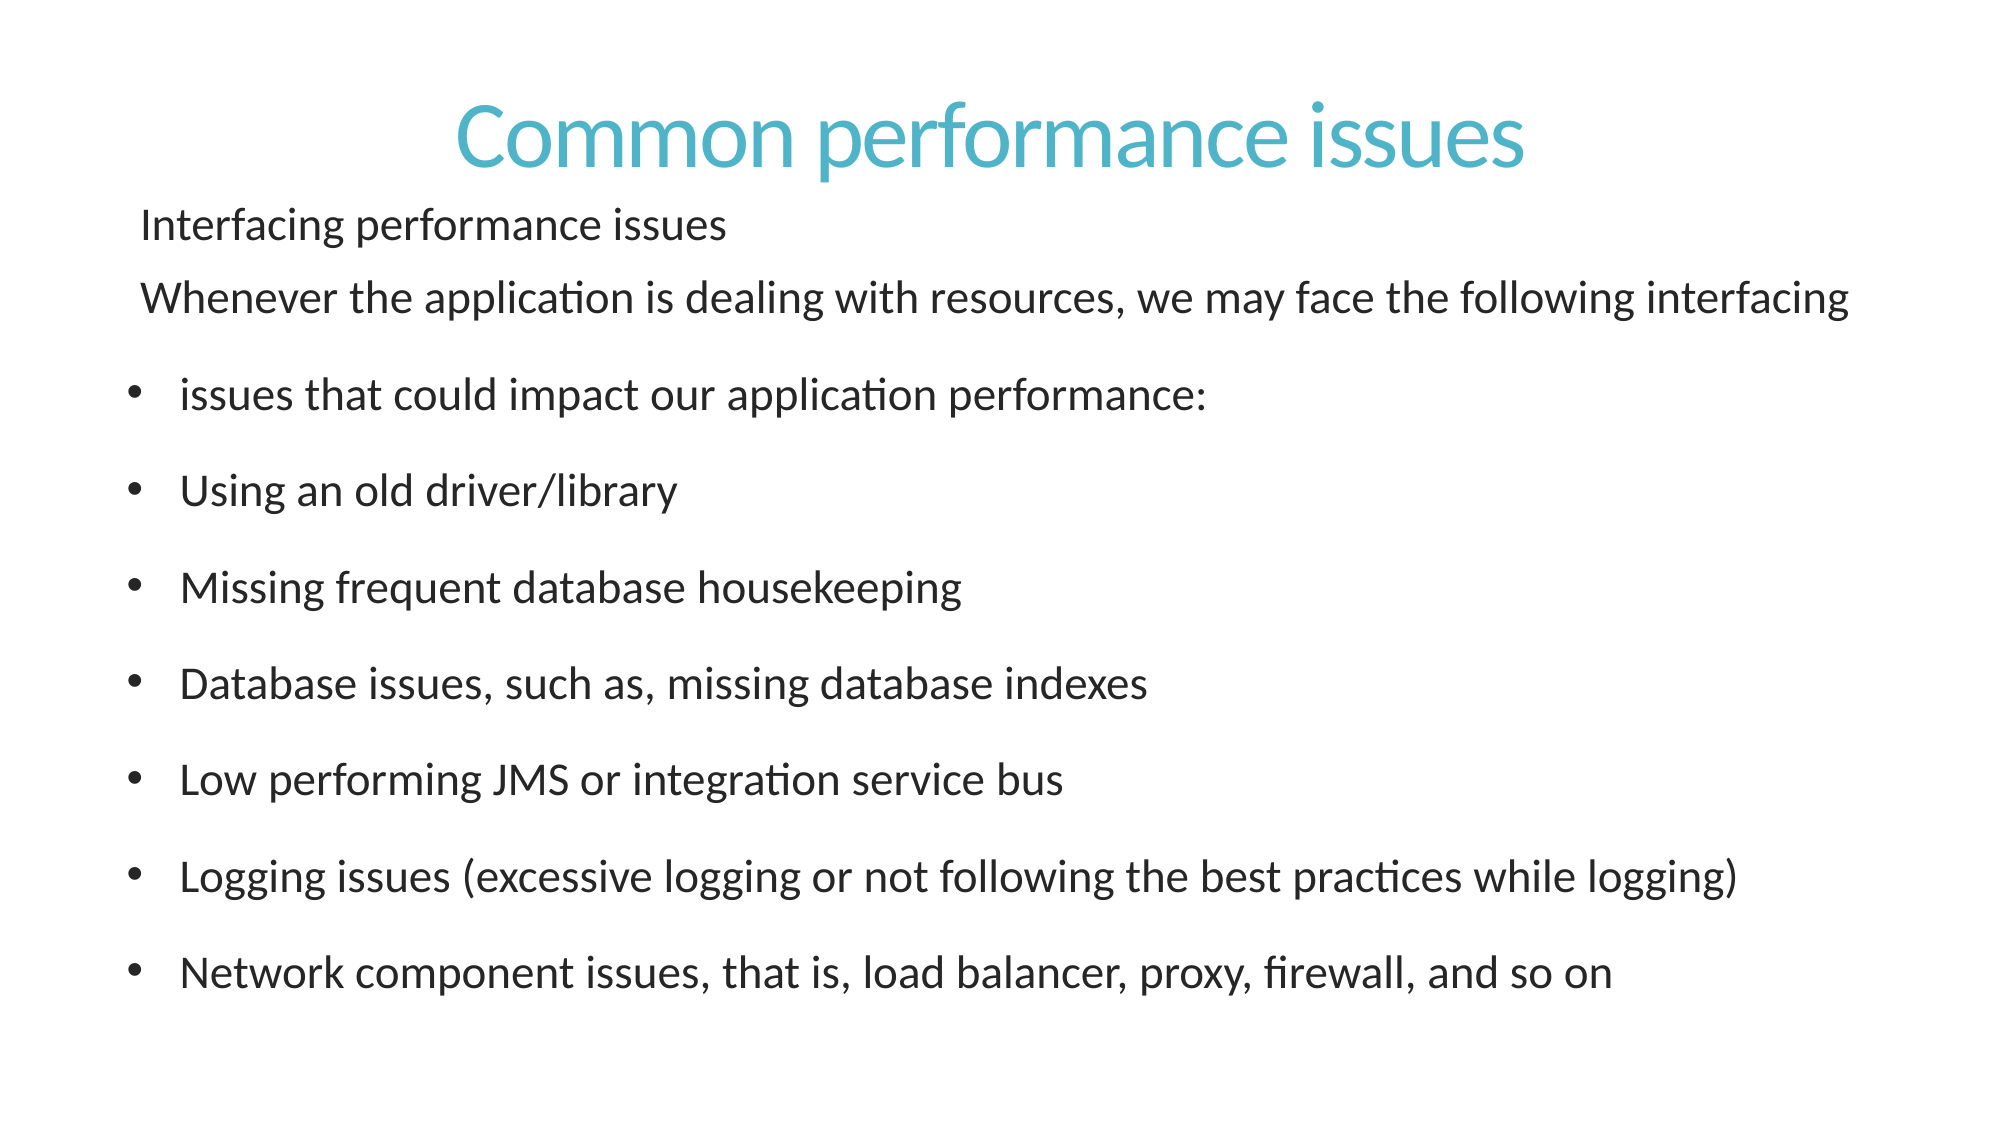

# Common performance issues
Interfacing performance issues
Whenever the application is dealing with resources, we may face the following interfacing
issues that could impact our application performance:
Using an old driver/library
Missing frequent database housekeeping
Database issues, such as, missing database indexes
Low performing JMS or integration service bus
Logging issues (excessive logging or not following the best practices while logging)
Network component issues, that is, load balancer, proxy, firewall, and so on